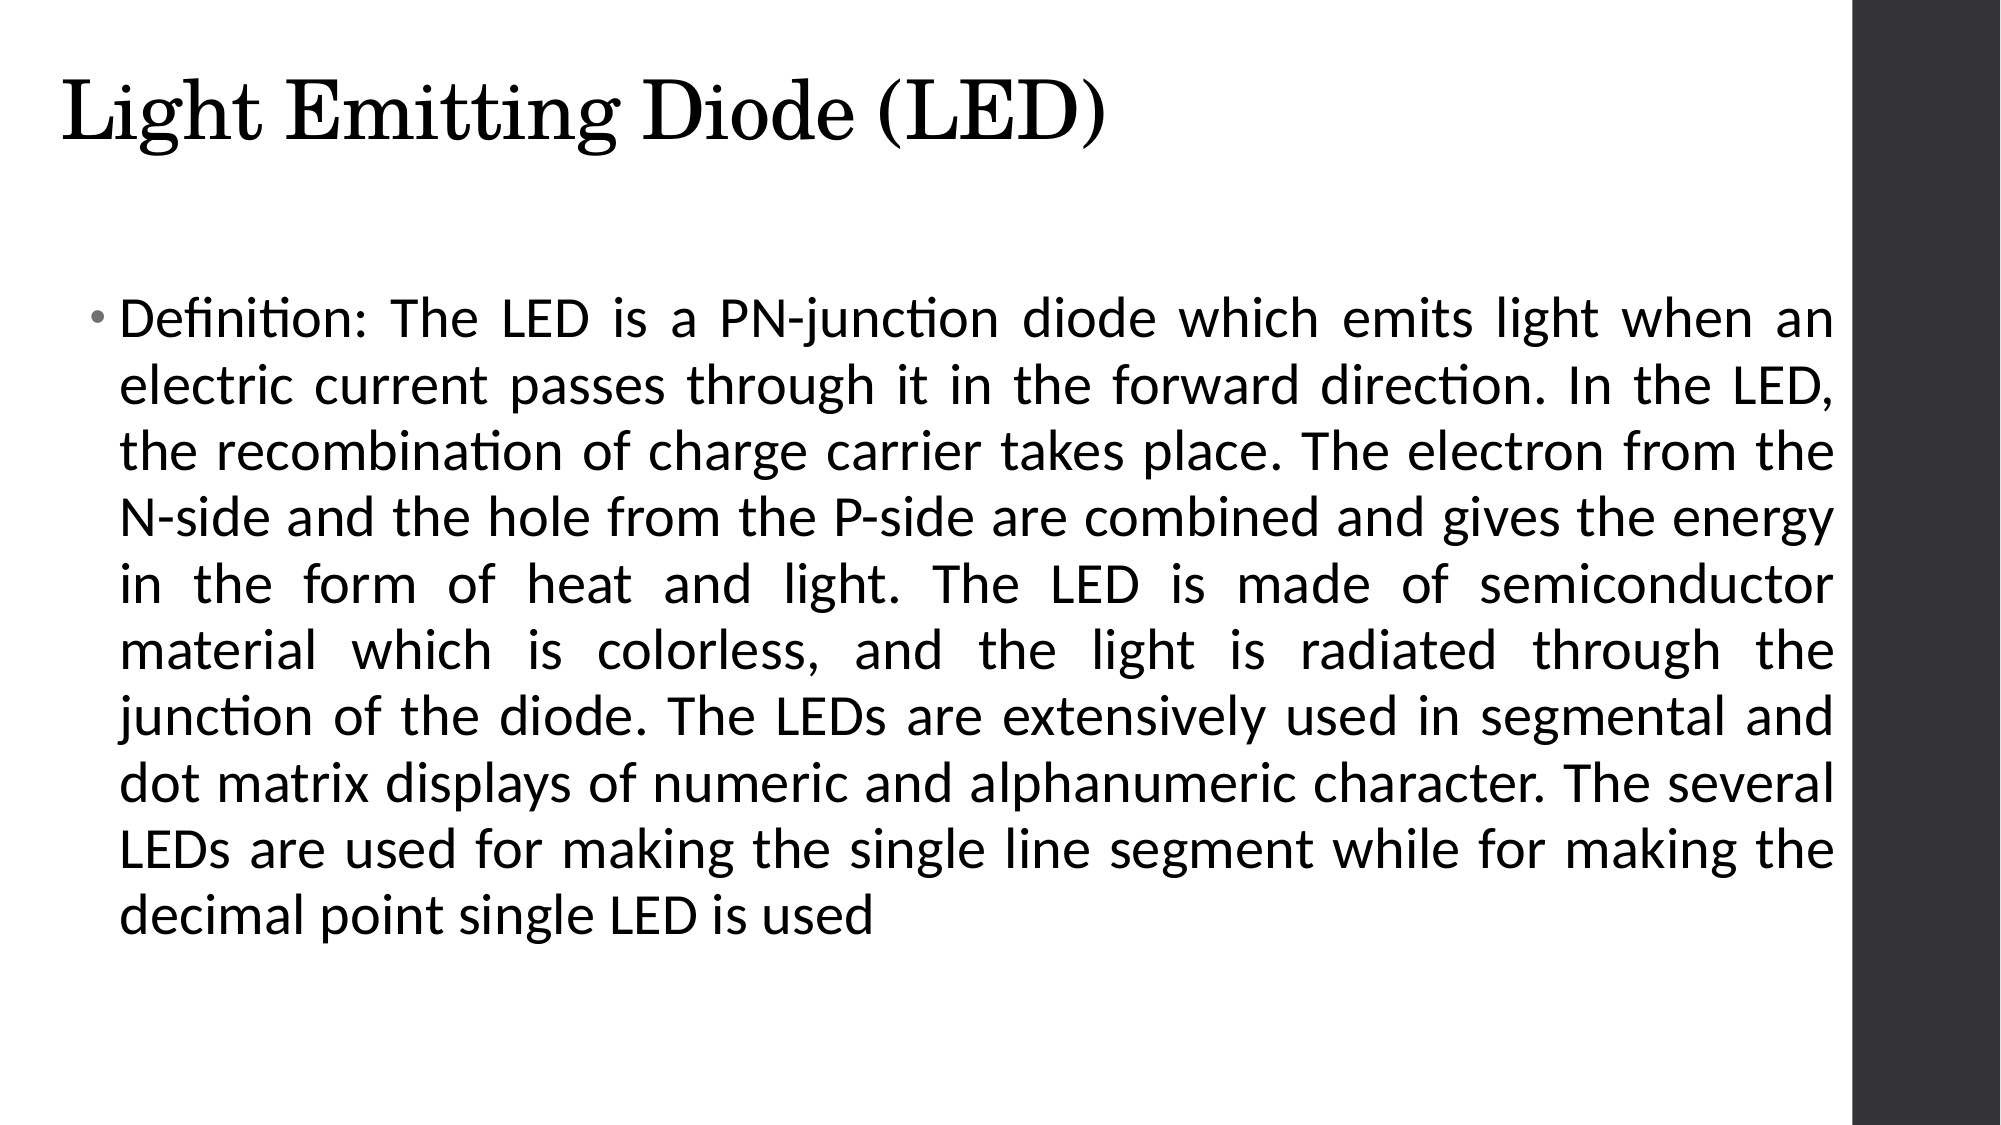

# Light Emitting Diode (LED)
Definition: The LED is a PN-junction diode which emits light when an electric current passes through it in the forward direction. In the LED, the recombination of charge carrier takes place. The electron from the N-side and the hole from the P-side are combined and gives the energy in the form of heat and light. The LED is made of semiconductor material which is colorless, and the light is radiated through the junction of the diode. The LEDs are extensively used in segmental and dot matrix displays of numeric and alphanumeric character. The several LEDs are used for making the single line segment while for making the decimal point single LED is used